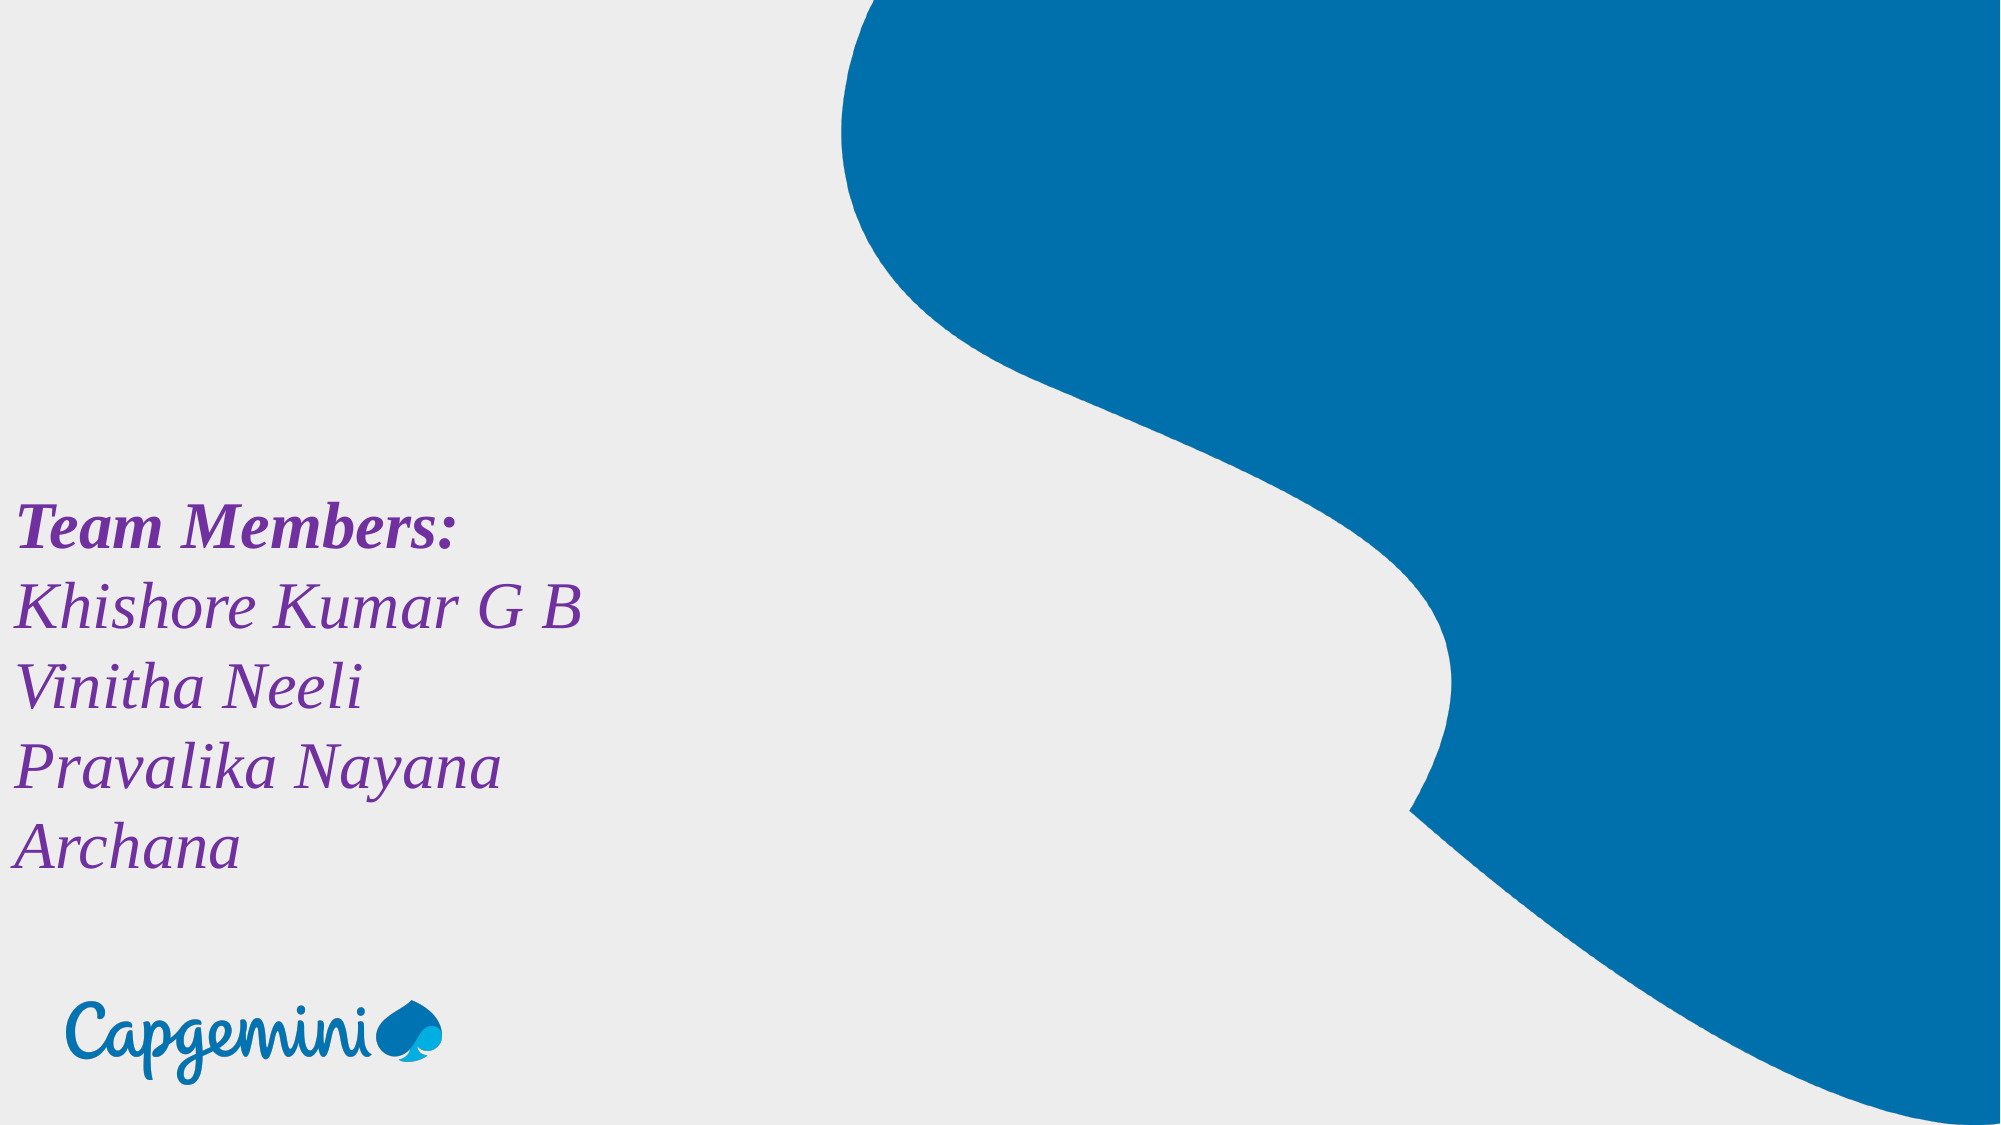

Team Members:
Khishore Kumar G B
Vinitha Neeli
Pravalika Nayana
Archana